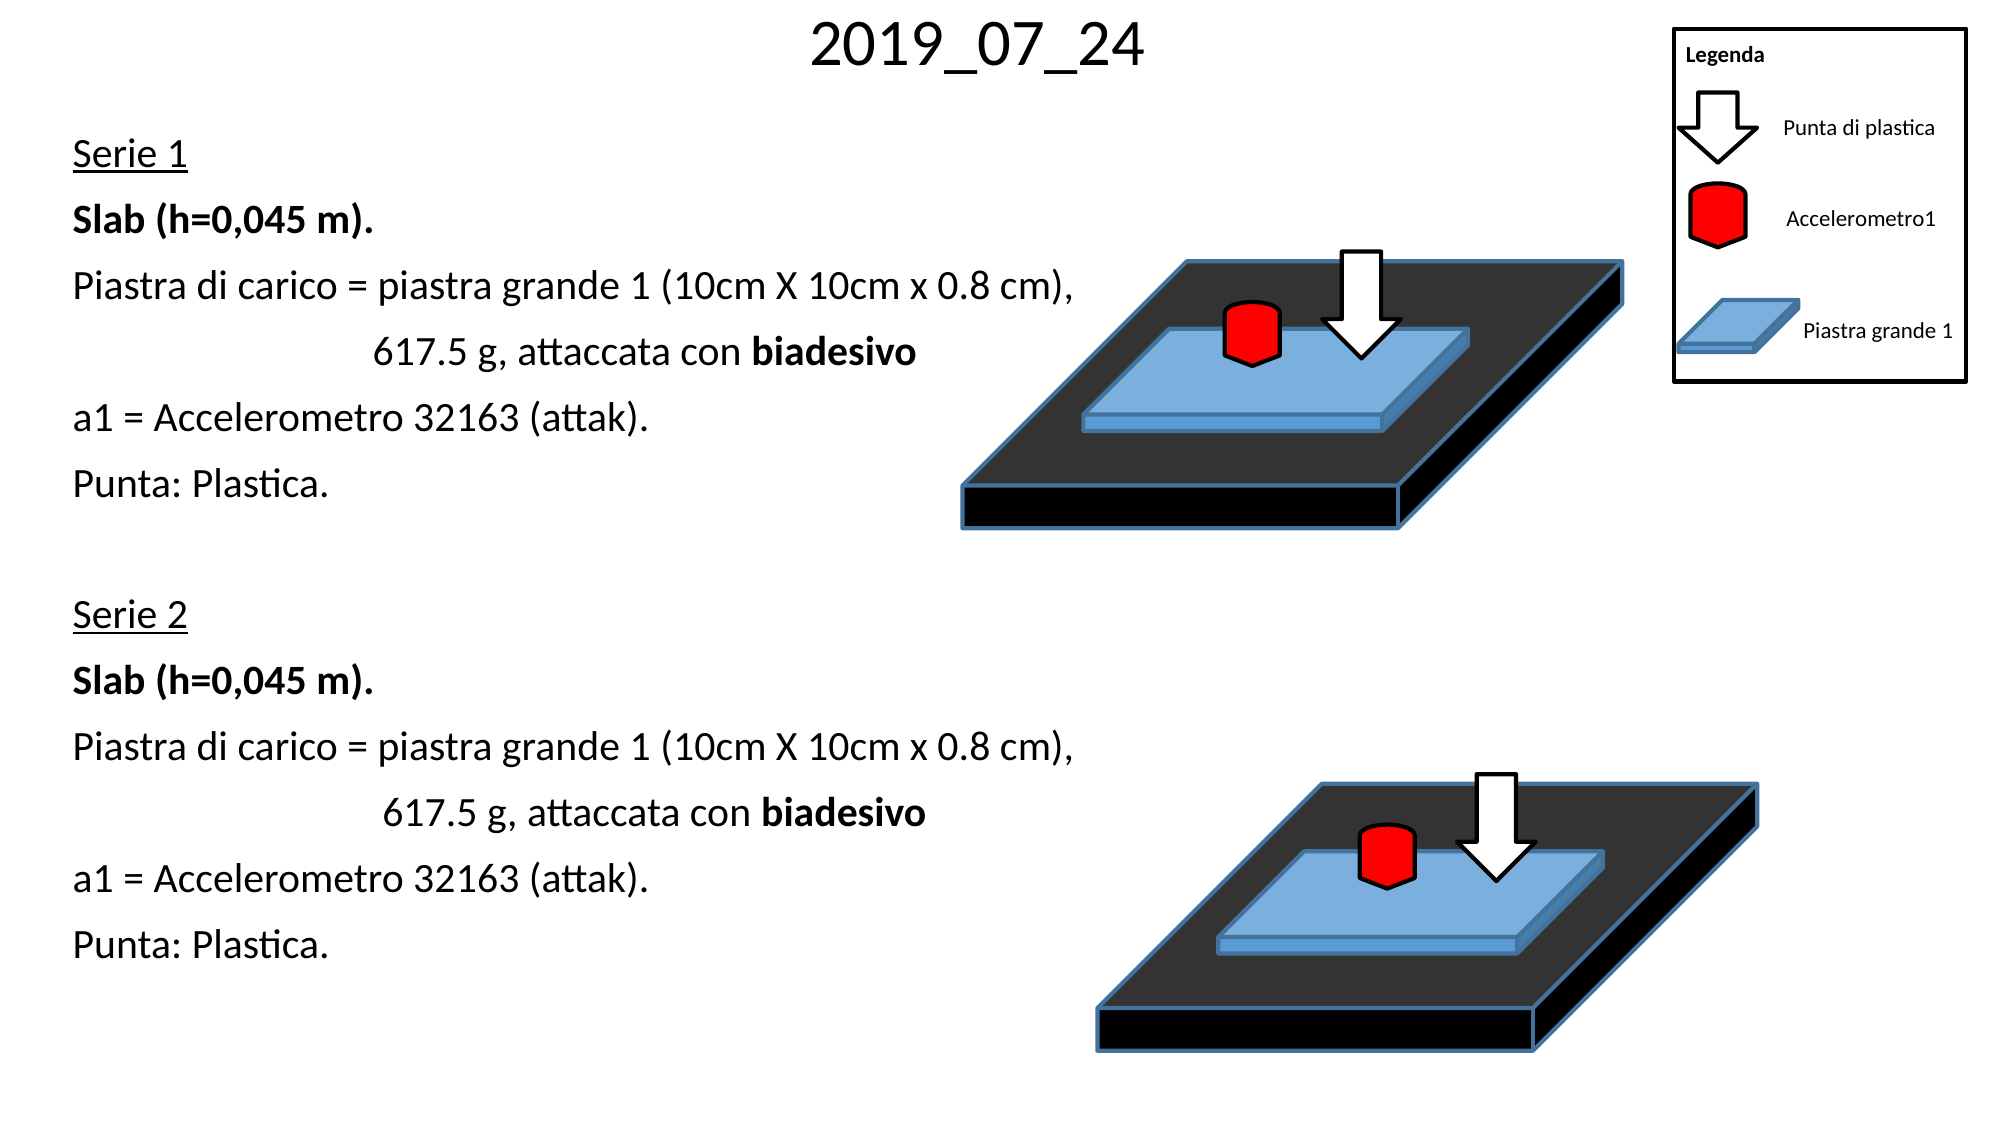

2019_07_24

Legenda

Accelerometro1

Punta di plastica
Serie 1
Slab (h=0,045 m).
Piastra di carico = piastra grande 1 (10cm X 10cm x 0.8 cm),
		617.5 g, attaccata con biadesivo
a1 = Accelerometro 32163 (attak).
Punta: Plastica.

Serie 2
Slab (h=0,045 m).
Piastra di carico = piastra grande 1 (10cm X 10cm x 0.8 cm),
		 617.5 g, attaccata con biadesivo
a1 = Accelerometro 32163 (attak).
Punta: Plastica.

Piastra grande 1